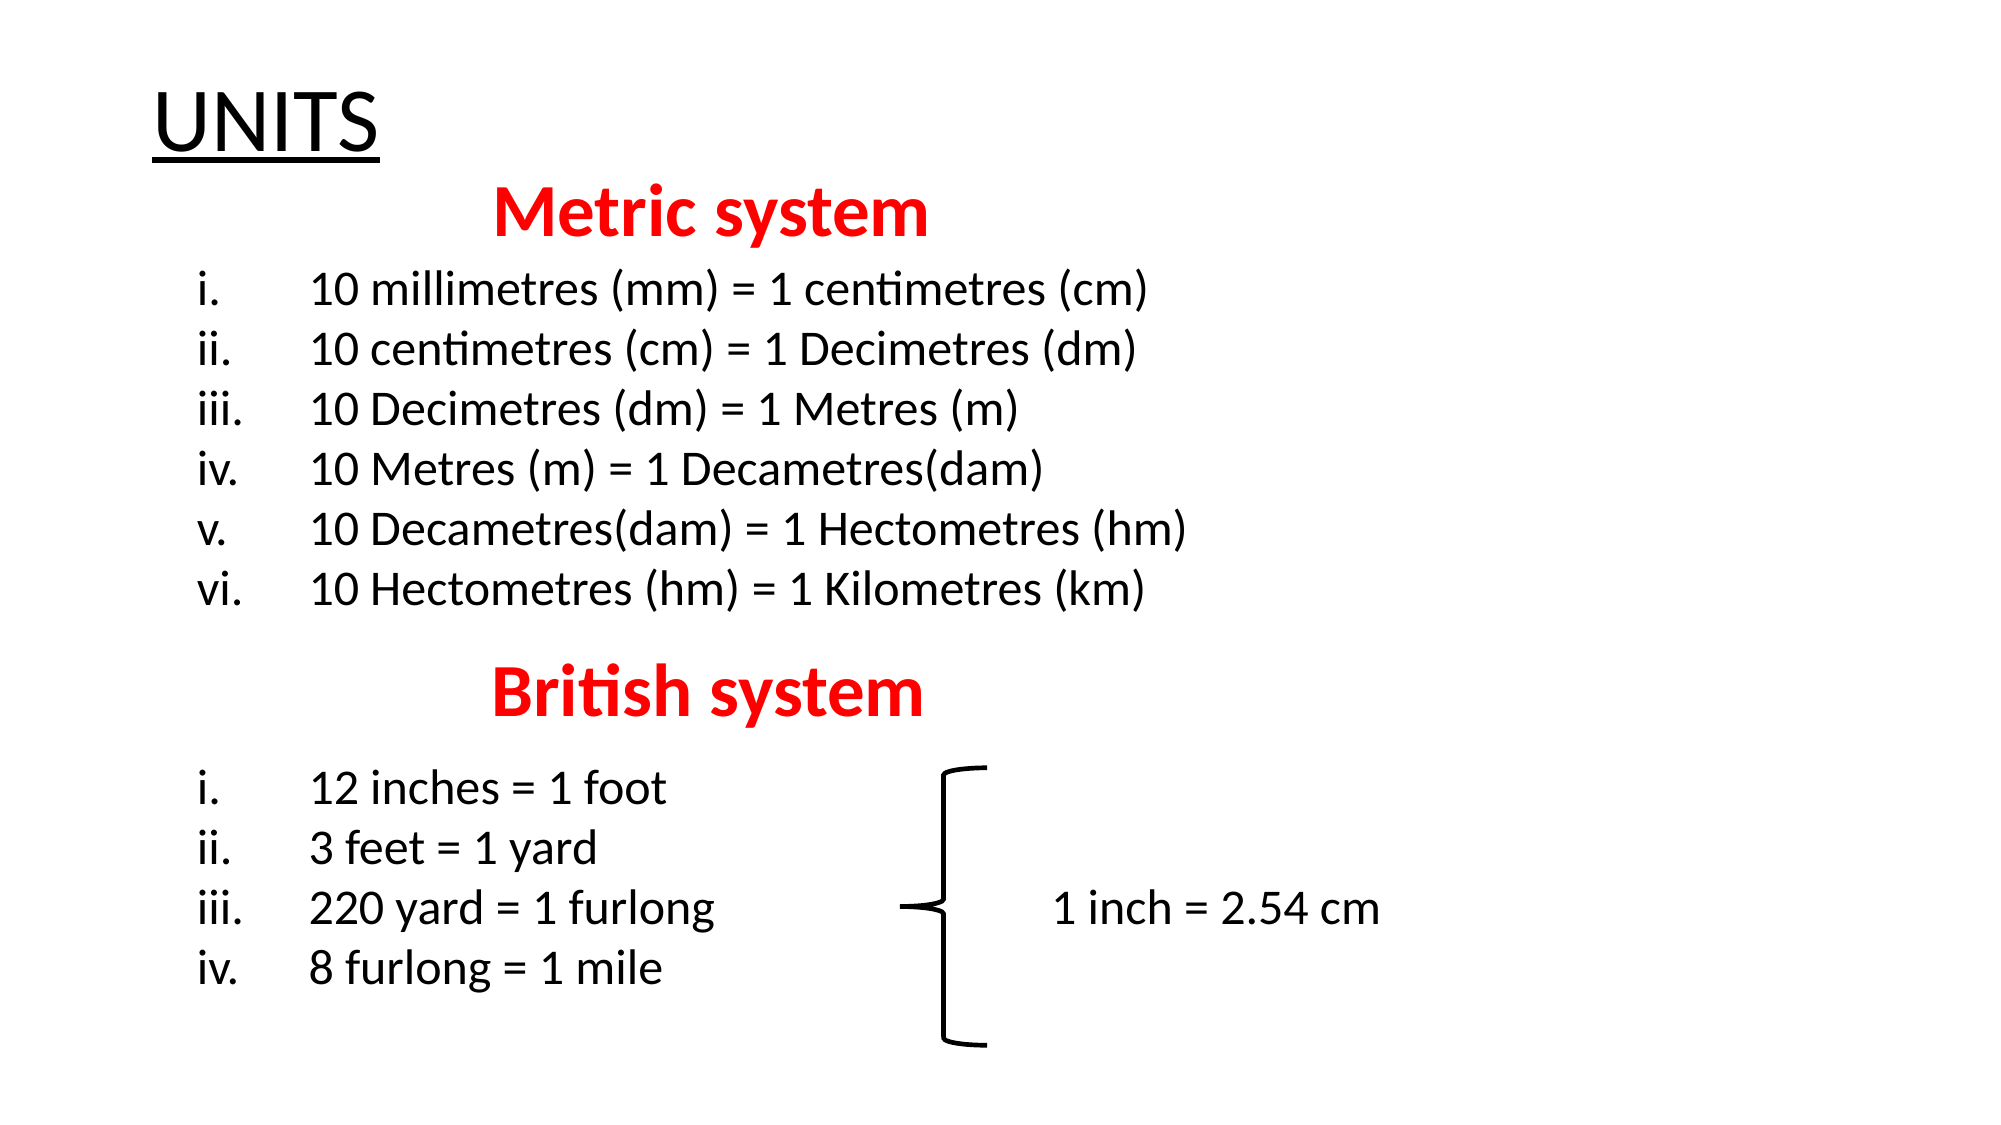

# UNITS
Metric system
10 millimetres (mm) = 1 centimetres (cm)
10 centimetres (cm) = 1 Decimetres (dm)
10 Decimetres (dm) = 1 Metres (m)
10 Metres (m) = 1 Decametres(dam)
10 Decametres(dam) = 1 Hectometres (hm)
10 Hectometres (hm) = 1 Kilometres (km)
British system
12 inches = 1 foot
3 feet = 1 yard
220 yard = 1 furlong
8 furlong = 1 mile

       1 inch = 2.54 cm